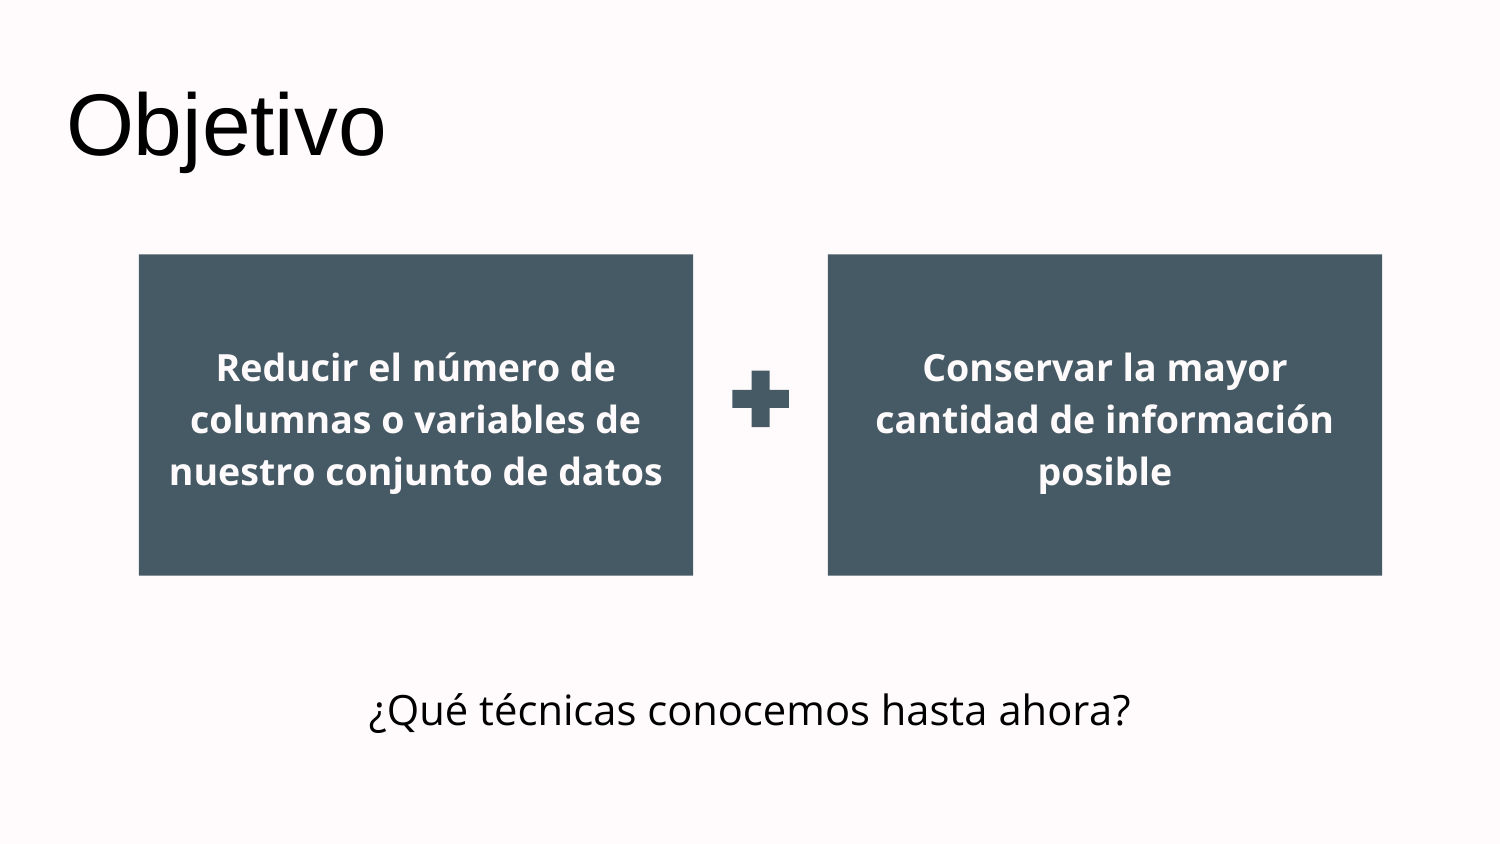

# Objetivo
Reducir el número de columnas o variables de nuestro conjunto de datos
Conservar la mayor cantidad de información posible

¿Qué técnicas conocemos hasta ahora?